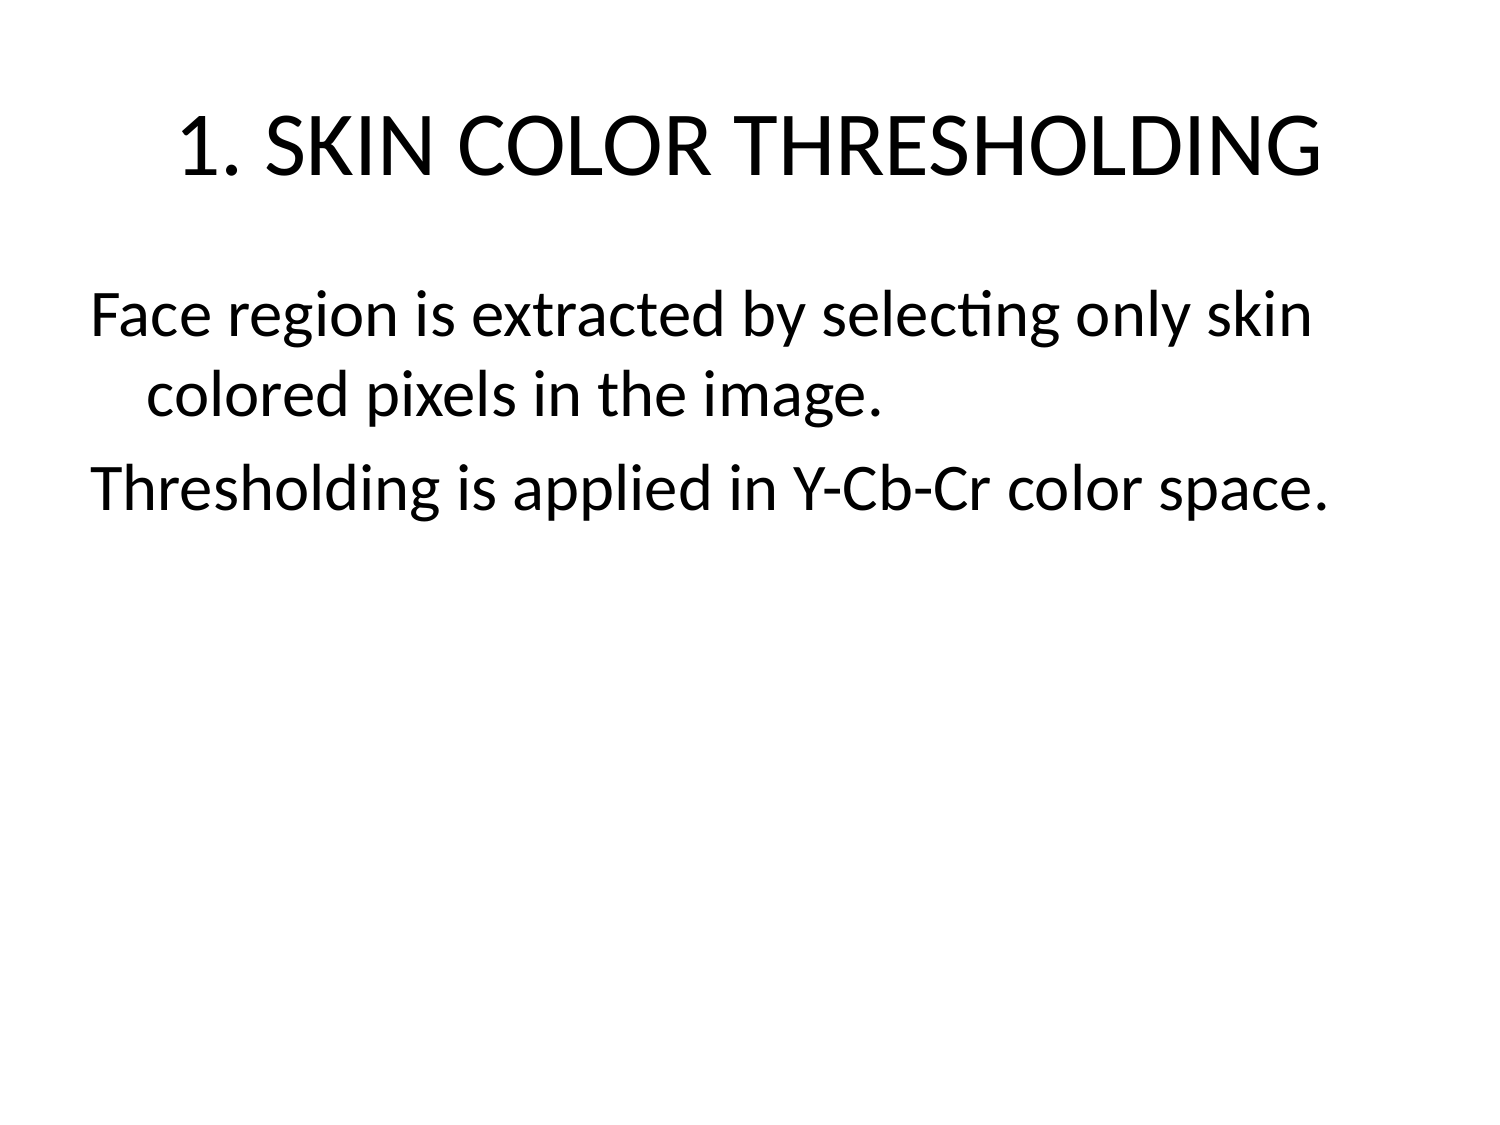

# 1. SKIN COLOR THRESHOLDING
Face region is extracted by selecting only skin colored pixels in the image.
Thresholding is applied in Y-Cb-Cr color space.